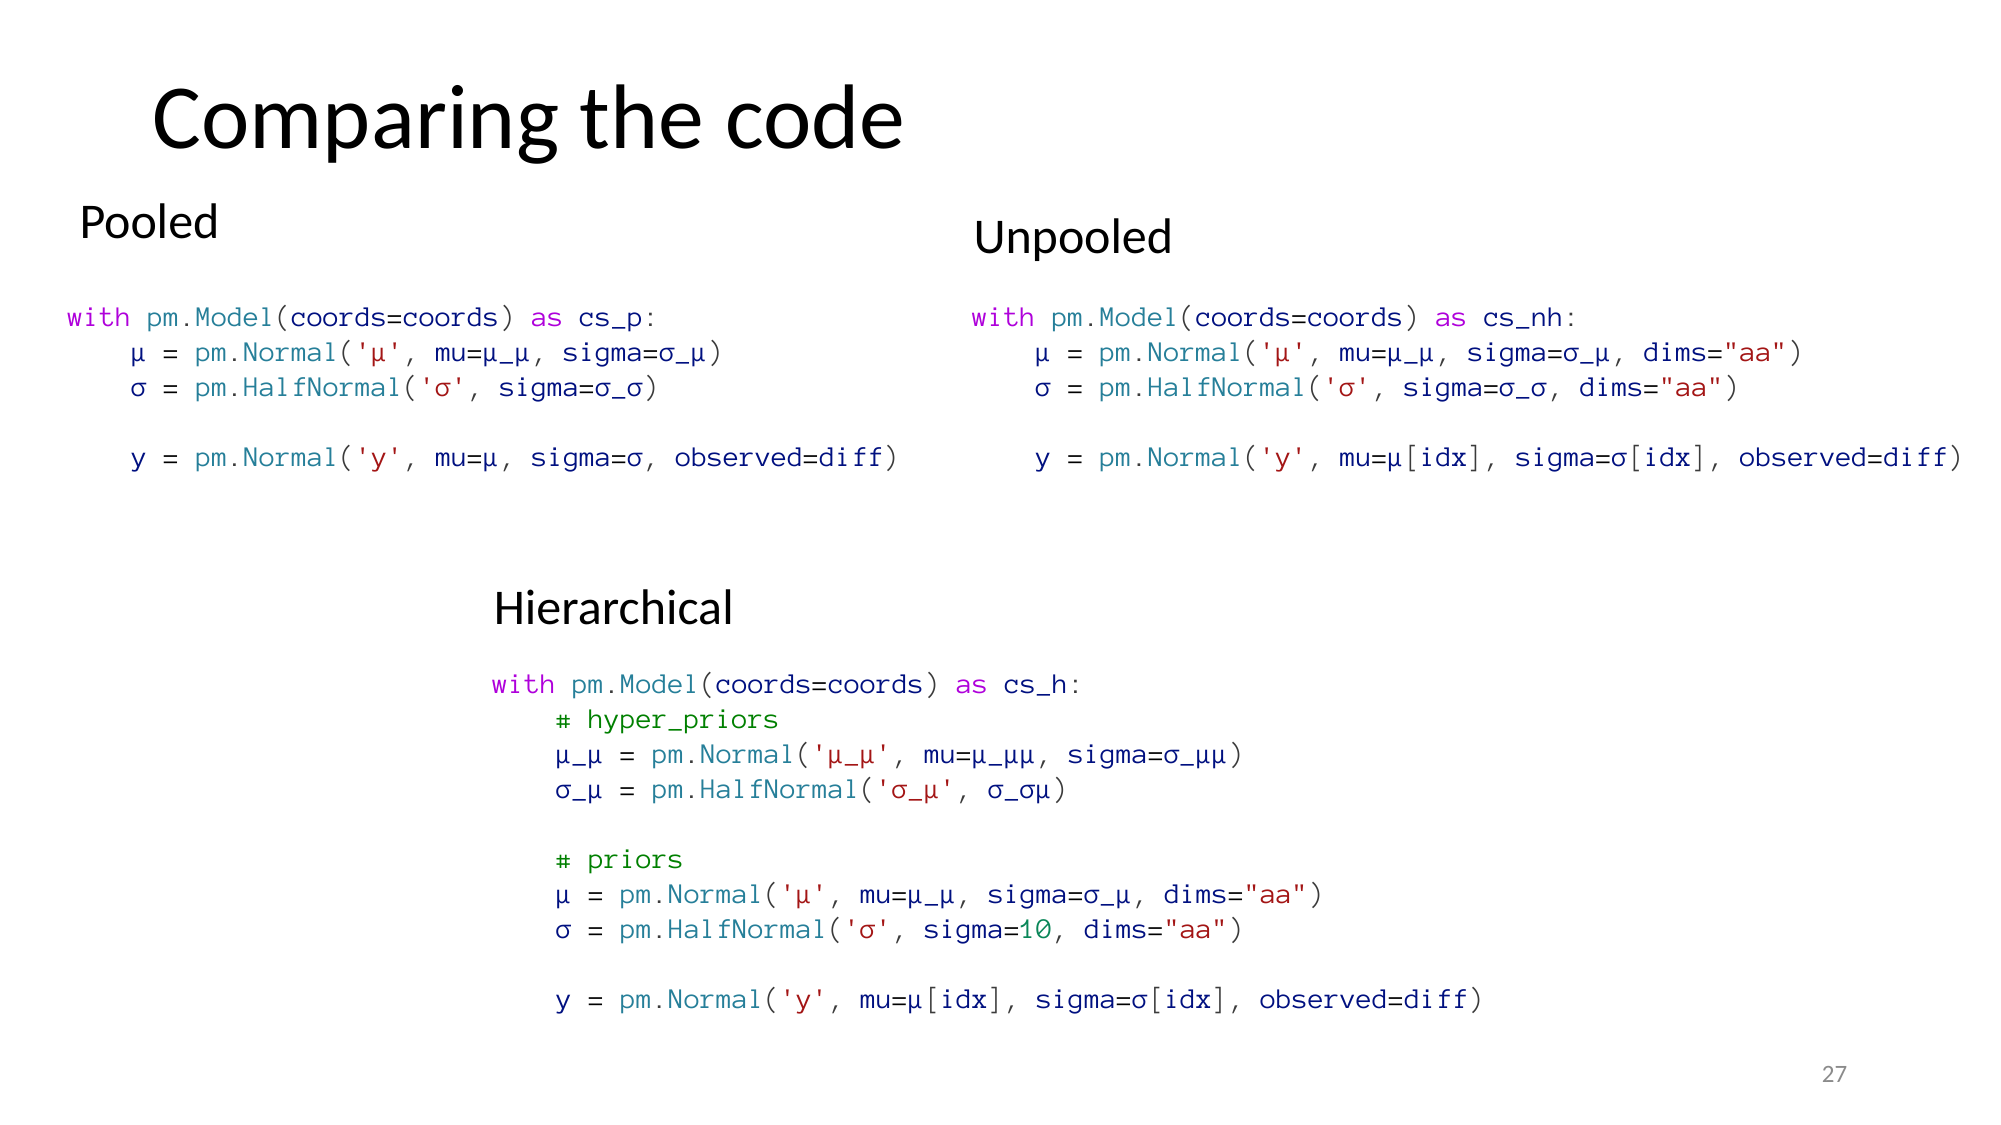

# Comparing the code
Pooled
Unpooled
with pm.Model(coords=coords) as cs_nh:
    μ = pm.Normal('μ', mu=μ_μ, sigma=σ_μ, dims="aa")
    σ = pm.HalfNormal('σ', sigma=σ_σ, dims="aa")

    y = pm.Normal('y', mu=μ[idx], sigma=σ[idx], observed=diff)
with pm.Model(coords=coords) as cs_p:
    μ = pm.Normal('μ', mu=μ_μ, sigma=σ_μ)
    σ = pm.HalfNormal('σ', sigma=σ_σ)

    y = pm.Normal('y', mu=μ, sigma=σ, observed=diff)
Hierarchical
with pm.Model(coords=coords) as cs_h:
    # hyper_priors
    μ_μ = pm.Normal('μ_μ', mu=μ_μμ, sigma=σ_μμ)
    σ_μ = pm.HalfNormal('σ_μ', σ_σμ)
    # priors
    μ = pm.Normal('μ', mu=μ_μ, sigma=σ_μ, dims="aa")
    σ = pm.HalfNormal('σ', sigma=10, dims="aa")
    y = pm.Normal('y', mu=μ[idx], sigma=σ[idx], observed=diff)
27